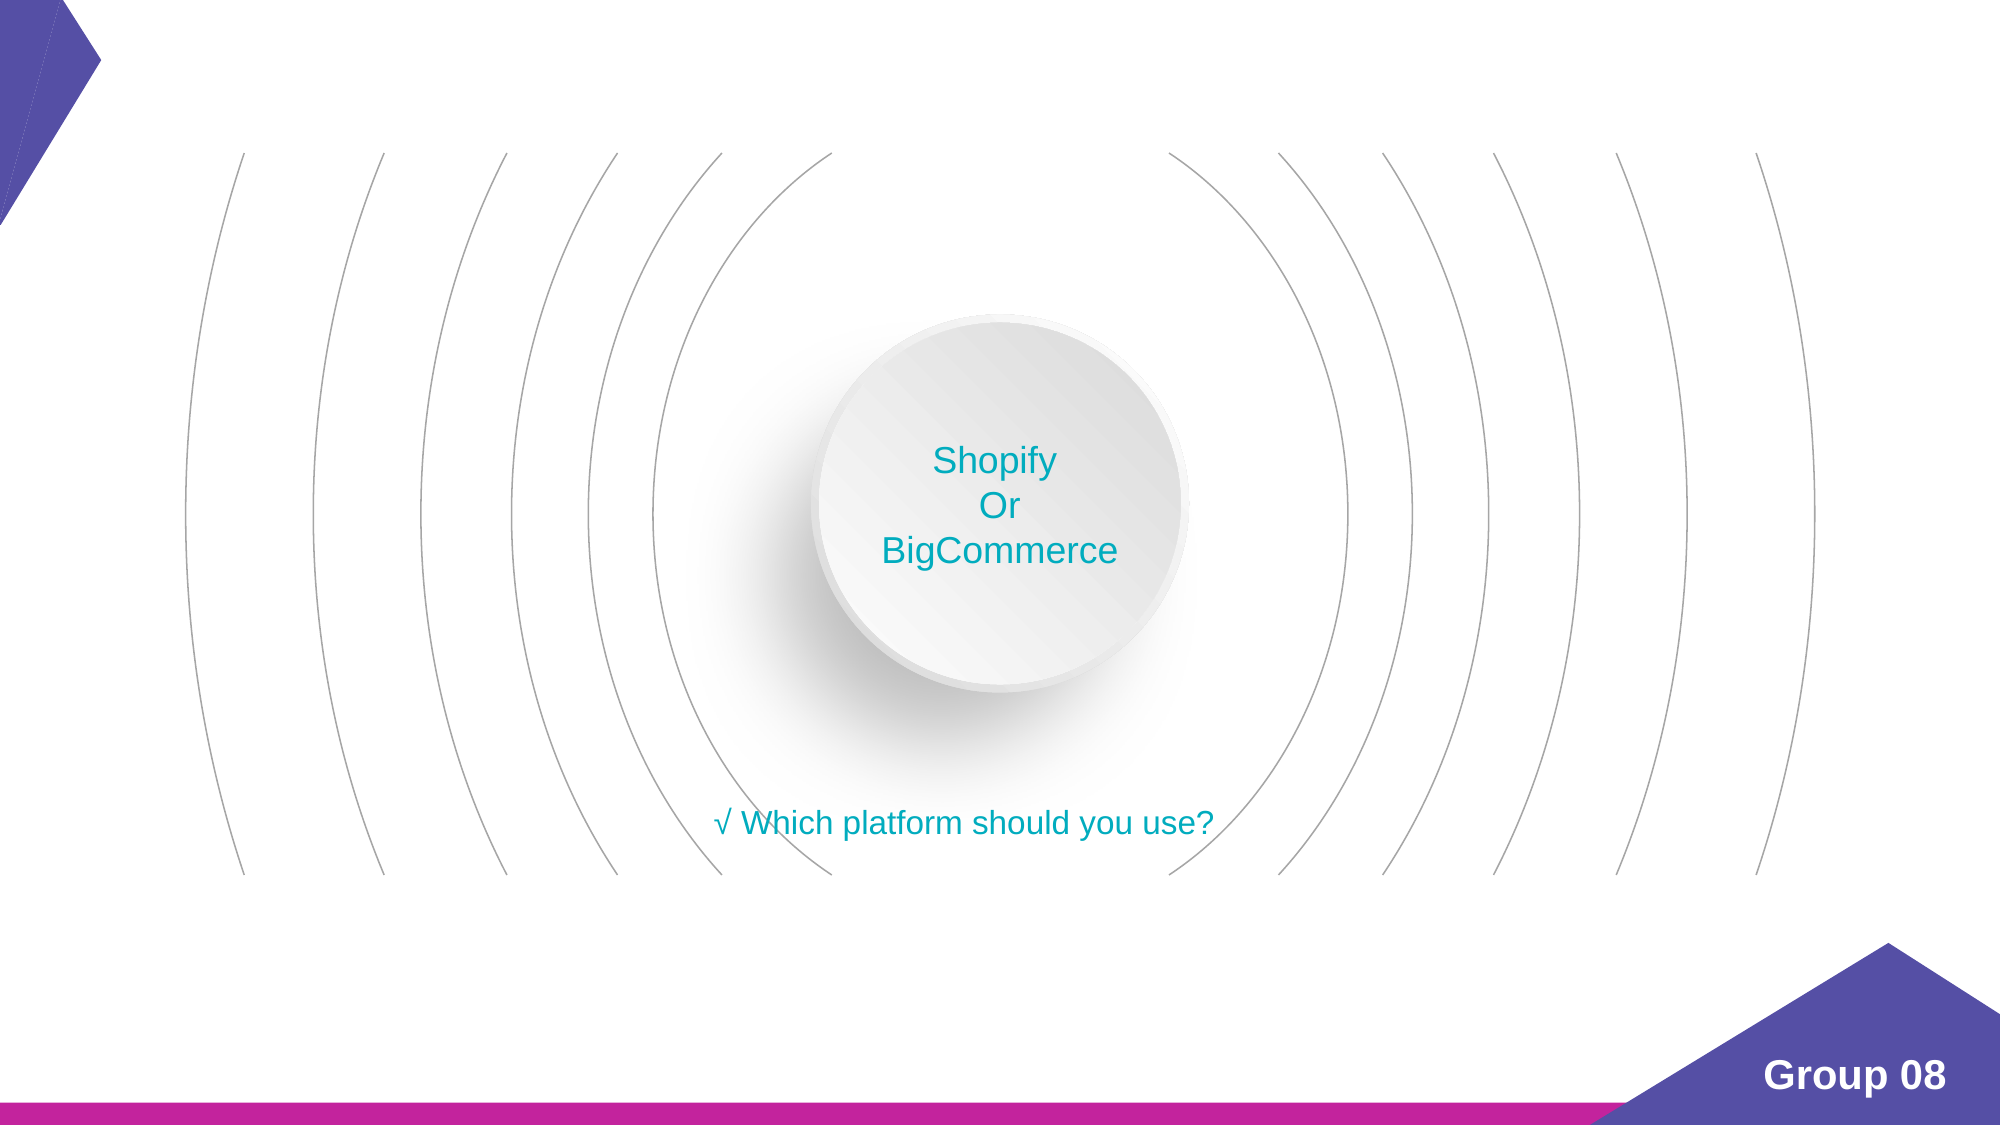

Shopify
Or
BigCommerce
√ Which platform should you use?

Group 08